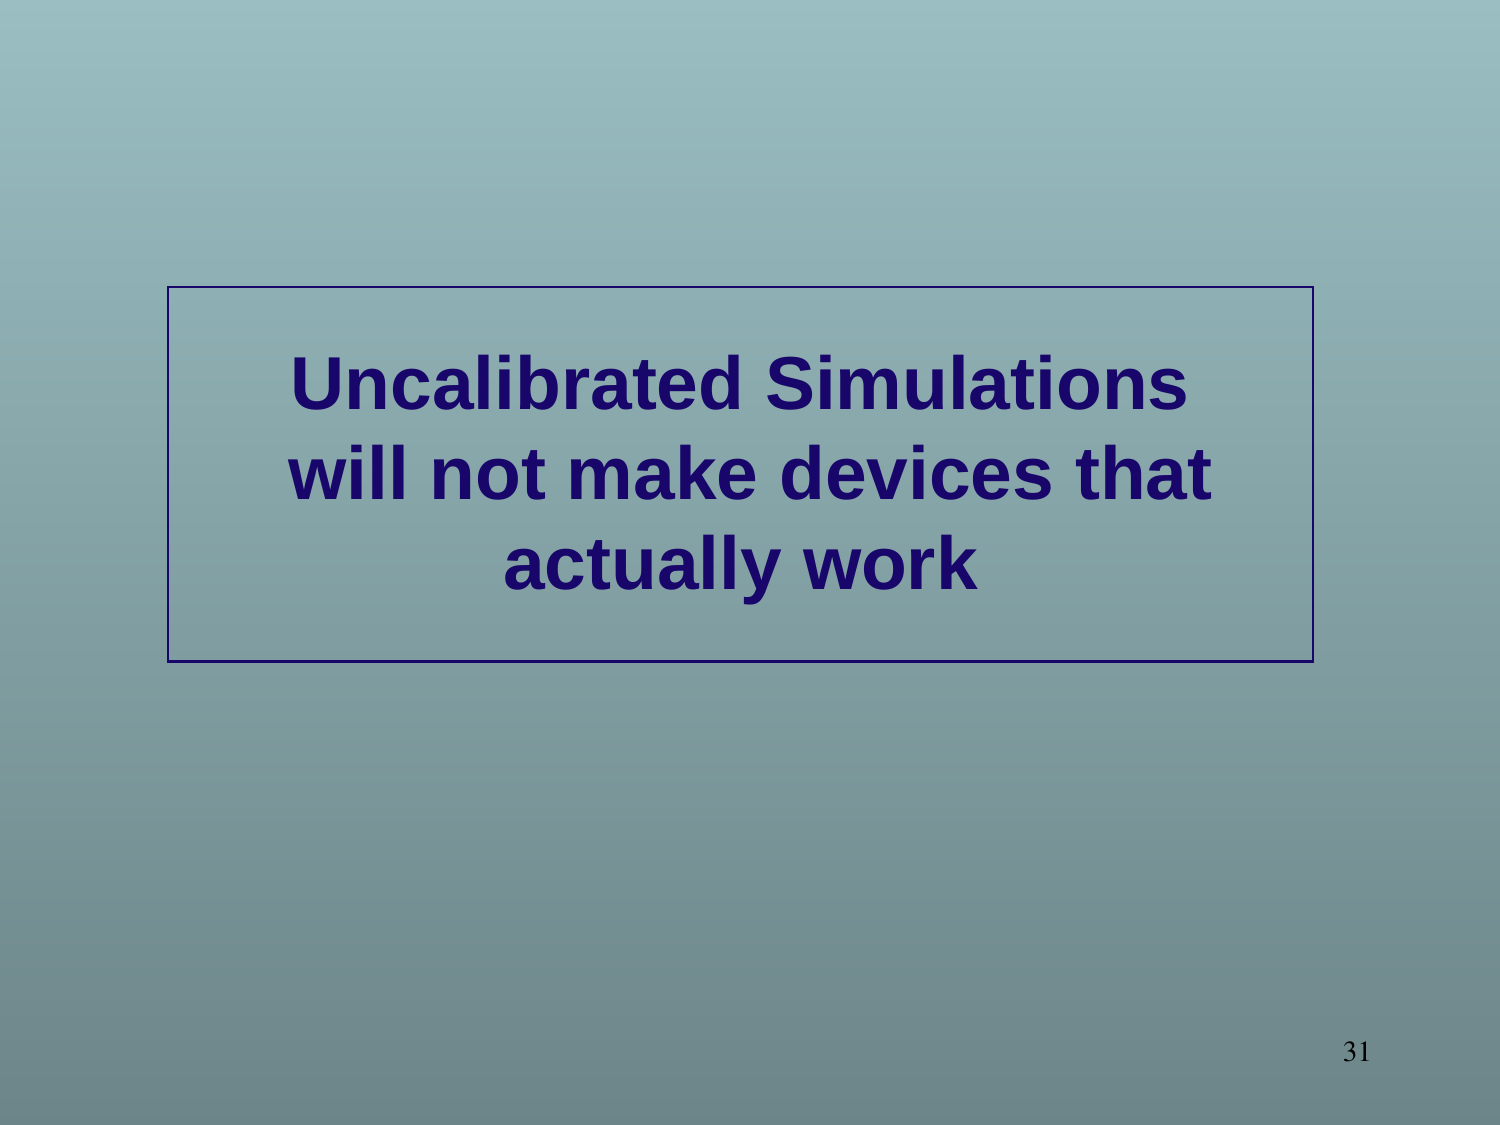

Uncalibrated Simulations
 will not make devices that actually work

31